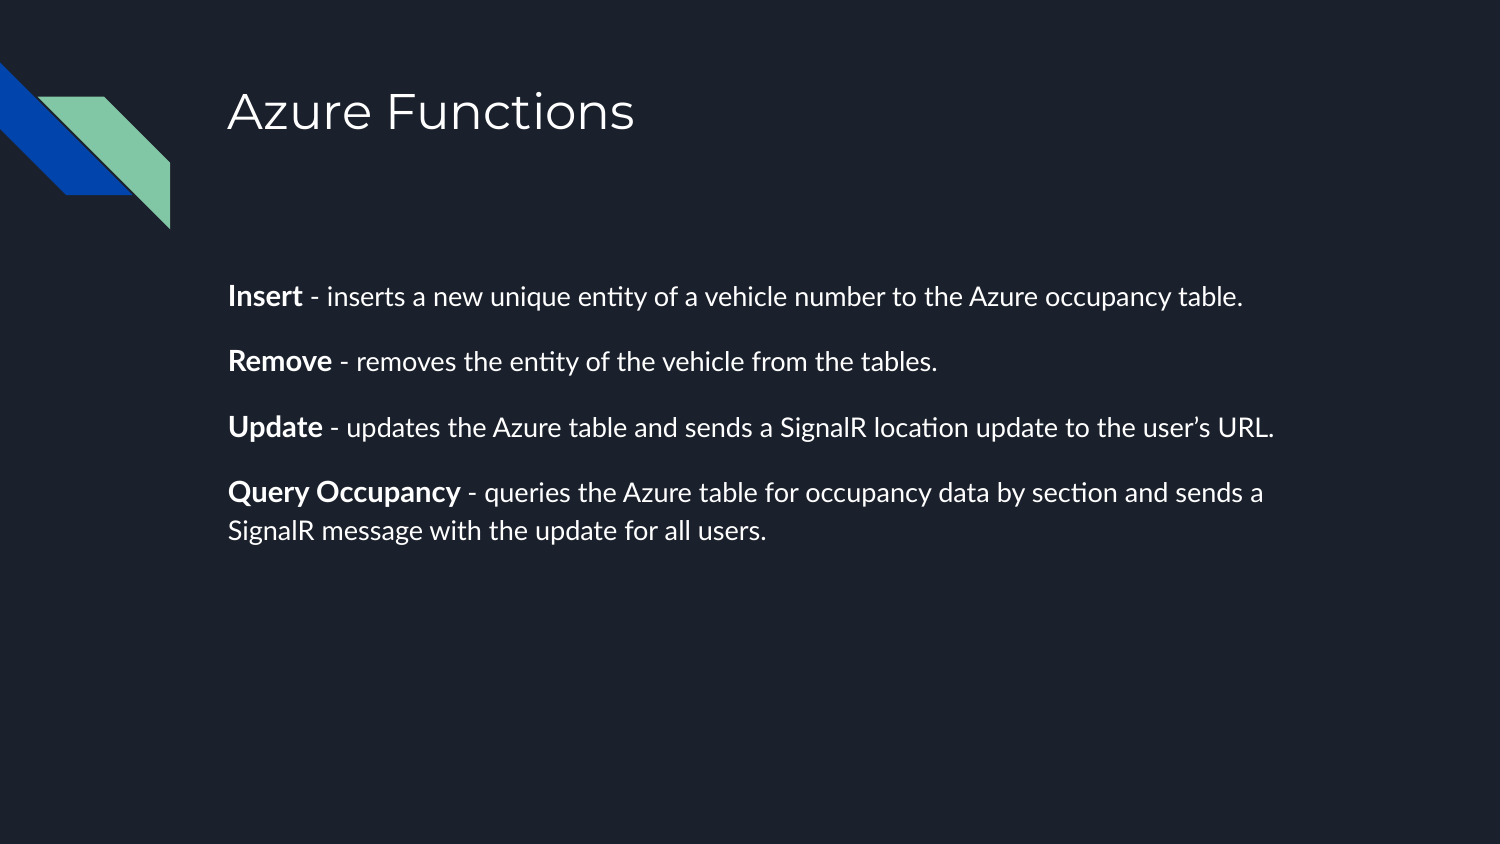

# Azure Functions
Insert - inserts a new unique entity of a vehicle number to the Azure occupancy table.
Remove - removes the entity of the vehicle from the tables.
Update - updates the Azure table and sends a SignalR location update to the user’s URL.
Query Occupancy - queries the Azure table for occupancy data by section and sends a SignalR message with the update for all users.